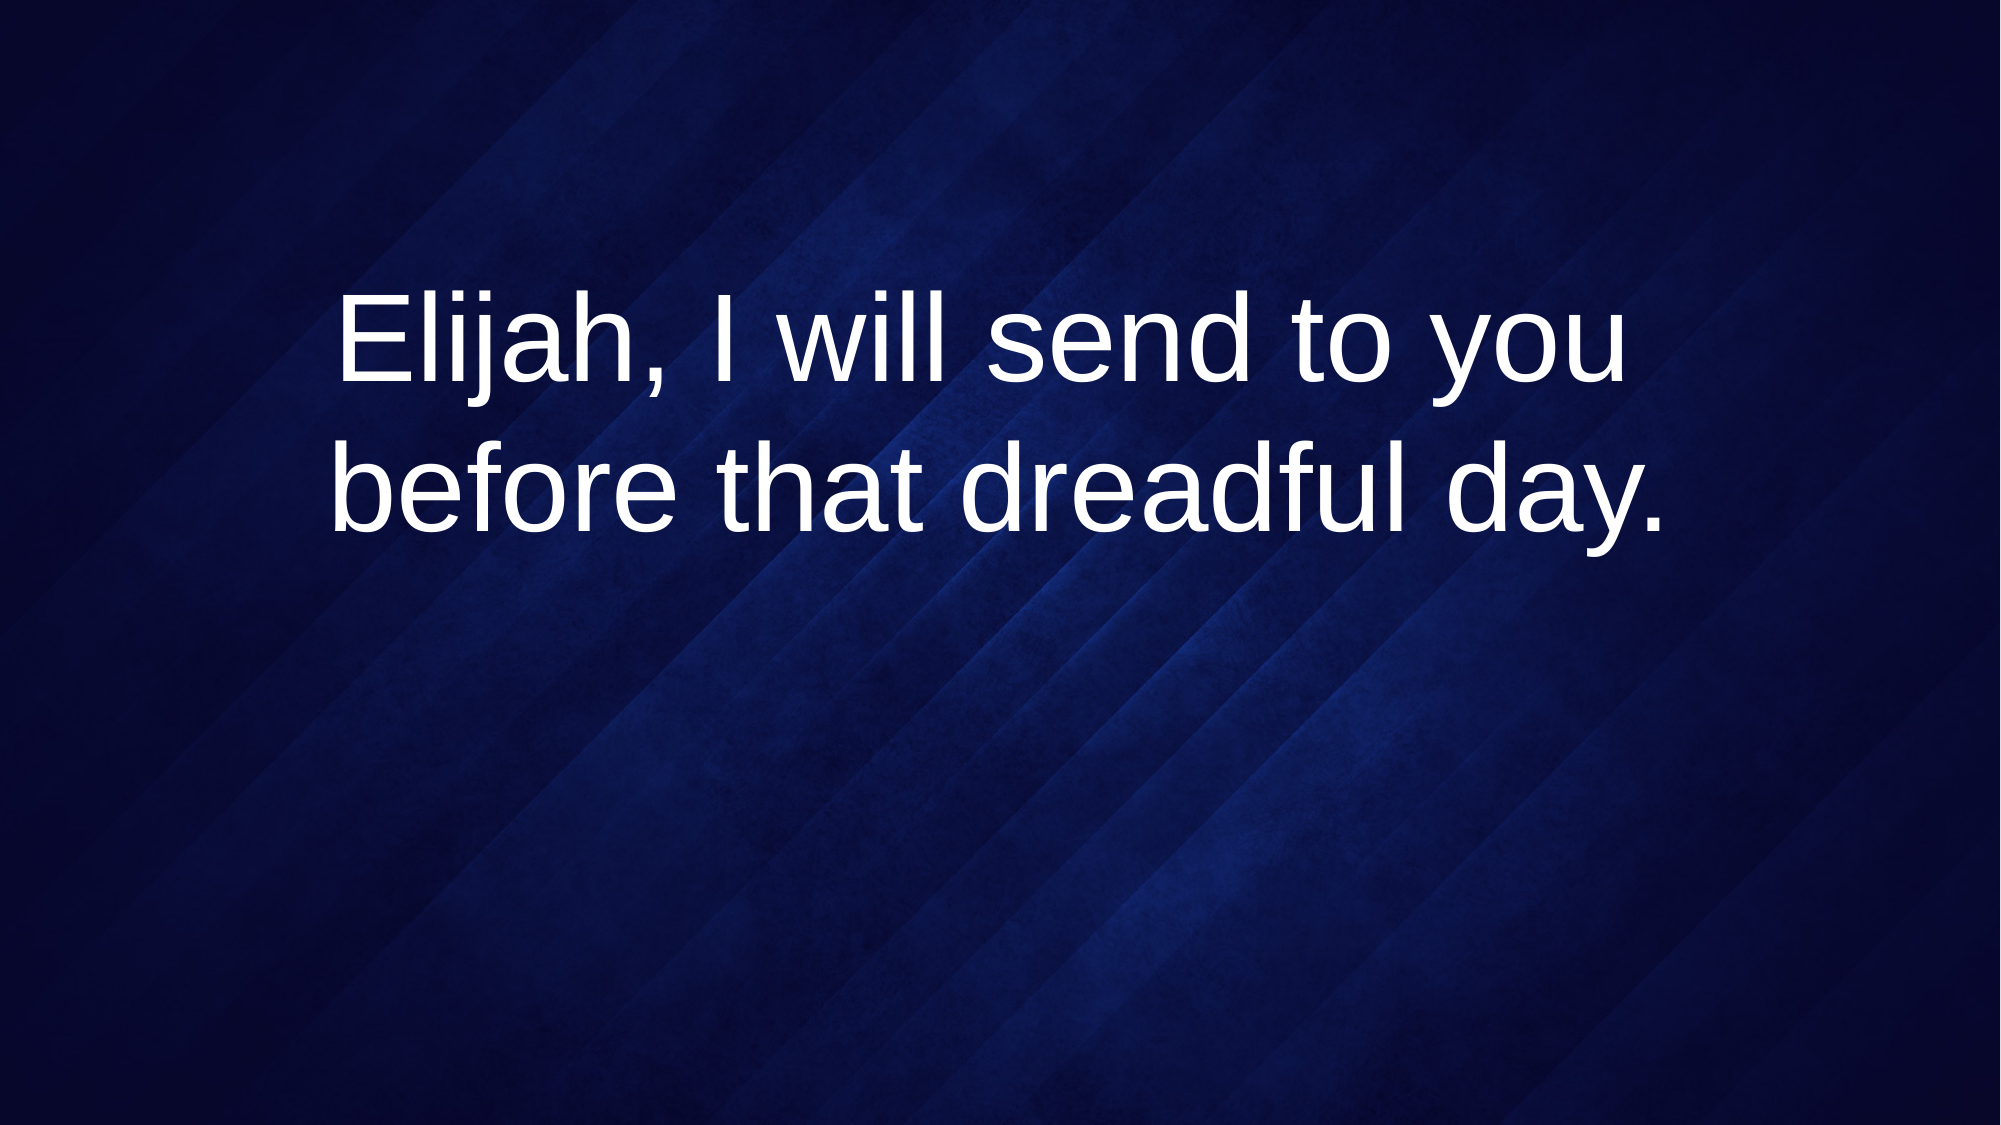

# Elijah, I will send to you before that dreadful day.